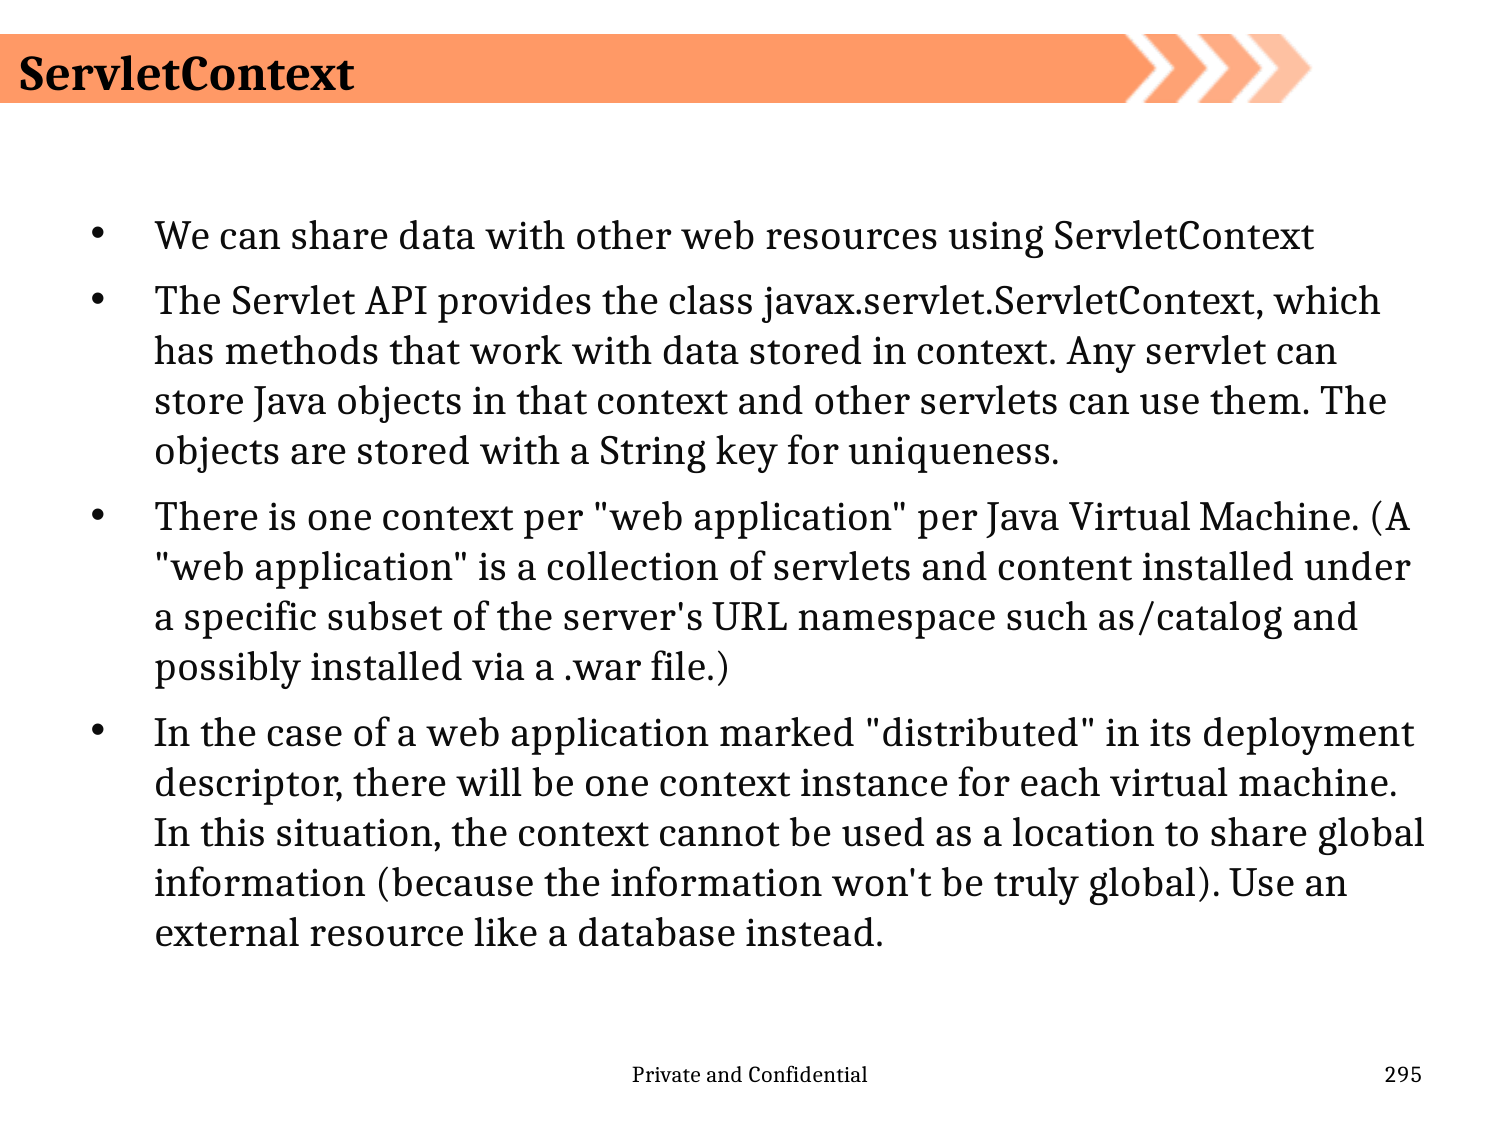

# ServletContext
We can share data with other web resources using ServletContext
The Servlet API provides the class javax.servlet.ServletContext, which has methods that work with data stored in context. Any servlet can store Java objects in that context and other servlets can use them. The objects are stored with a String key for uniqueness.
There is one context per "web application" per Java Virtual Machine. (A "web application" is a collection of servlets and content installed under a specific subset of the server's URL namespace such as/catalog and possibly installed via a .war file.)
In the case of a web application marked "distributed" in its deployment descriptor, there will be one context instance for each virtual machine. In this situation, the context cannot be used as a location to share global information (because the information won't be truly global). Use an external resource like a database instead.